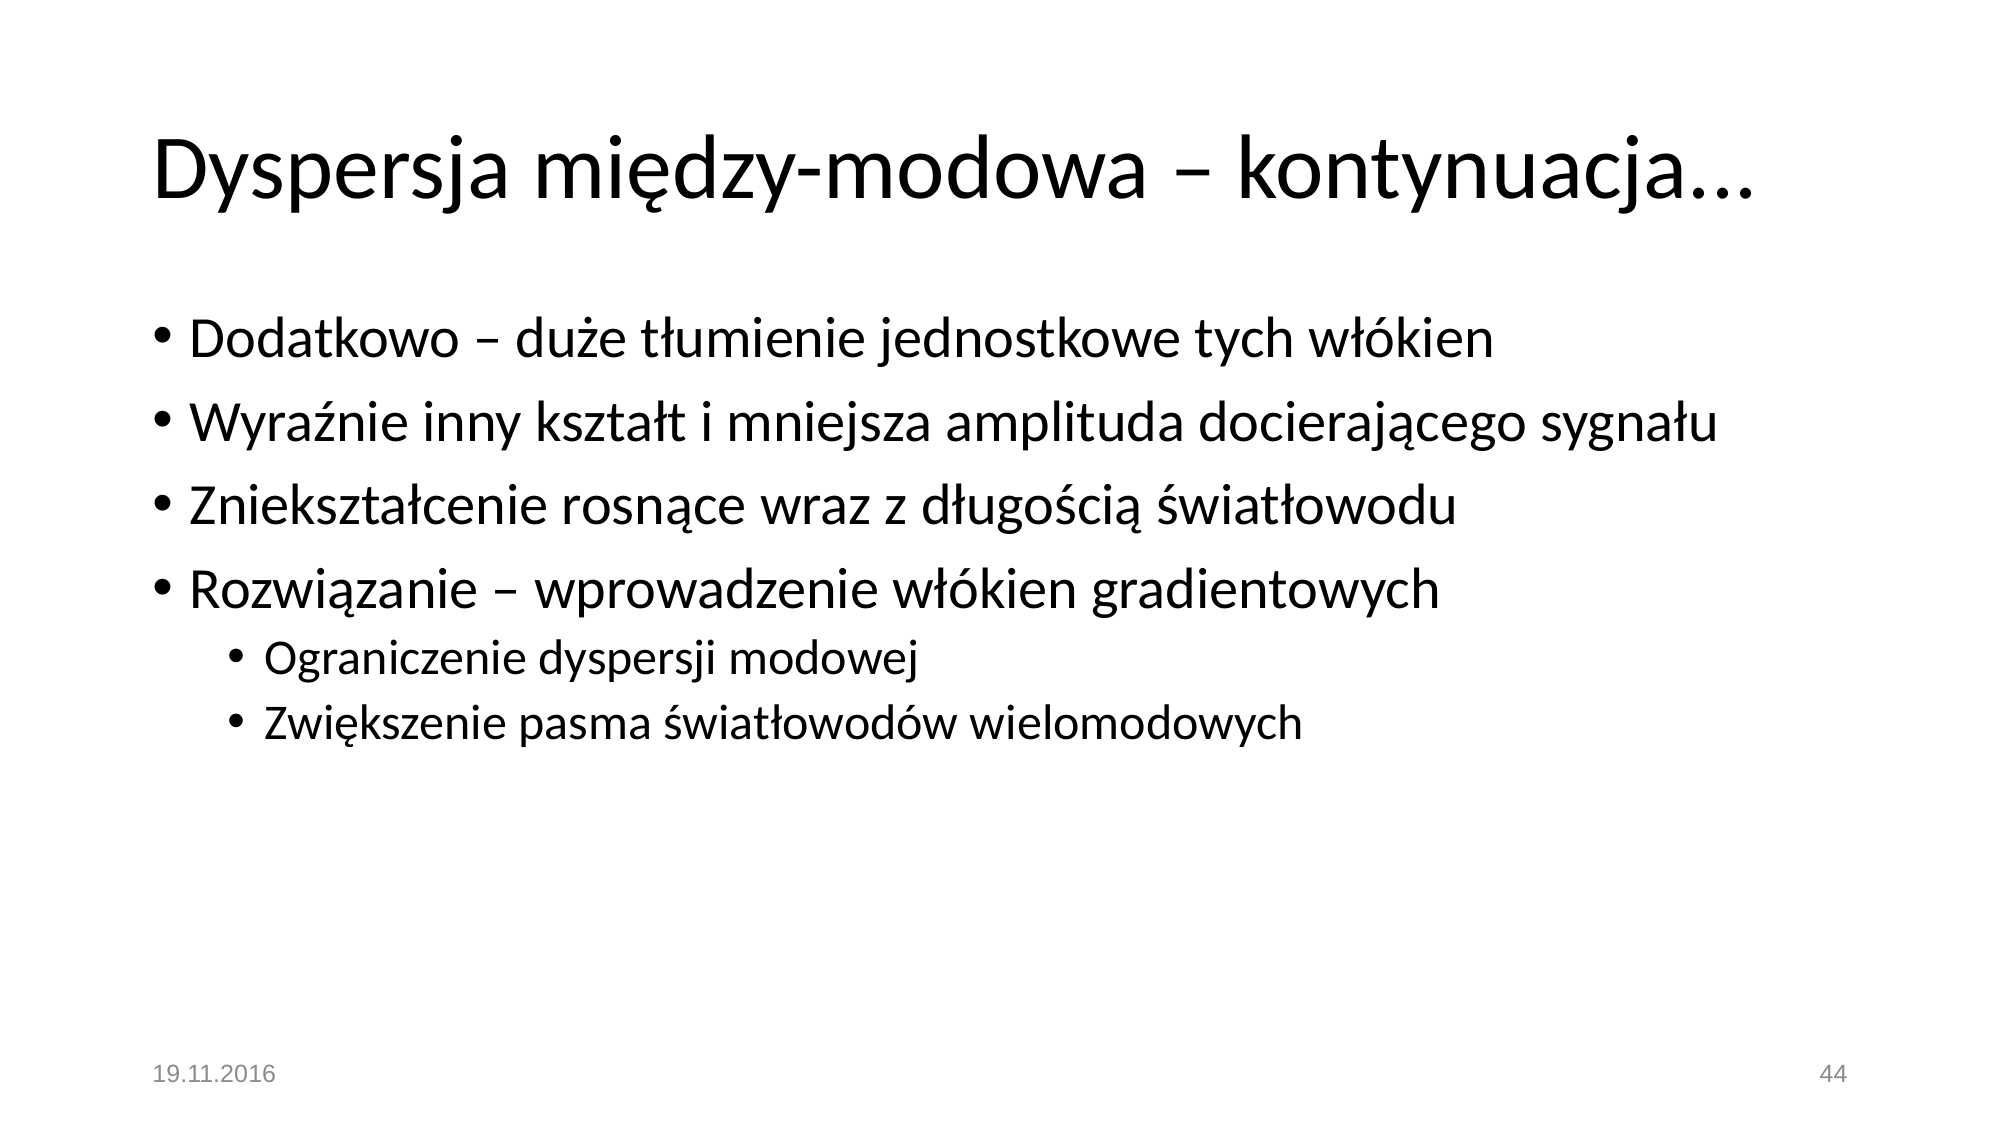

# Dyspersja między-modowa – kontynuacja...
Dodatkowo – duże tłumienie jednostkowe tych włókien
Wyraźnie inny kształt i mniejsza amplituda docierającego sygnału
Zniekształcenie rosnące wraz z długością światłowodu
Rozwiązanie – wprowadzenie włókien gradientowych
Ograniczenie dyspersji modowej
Zwiększenie pasma światłowodów wielomodowych

19.11.2016
44